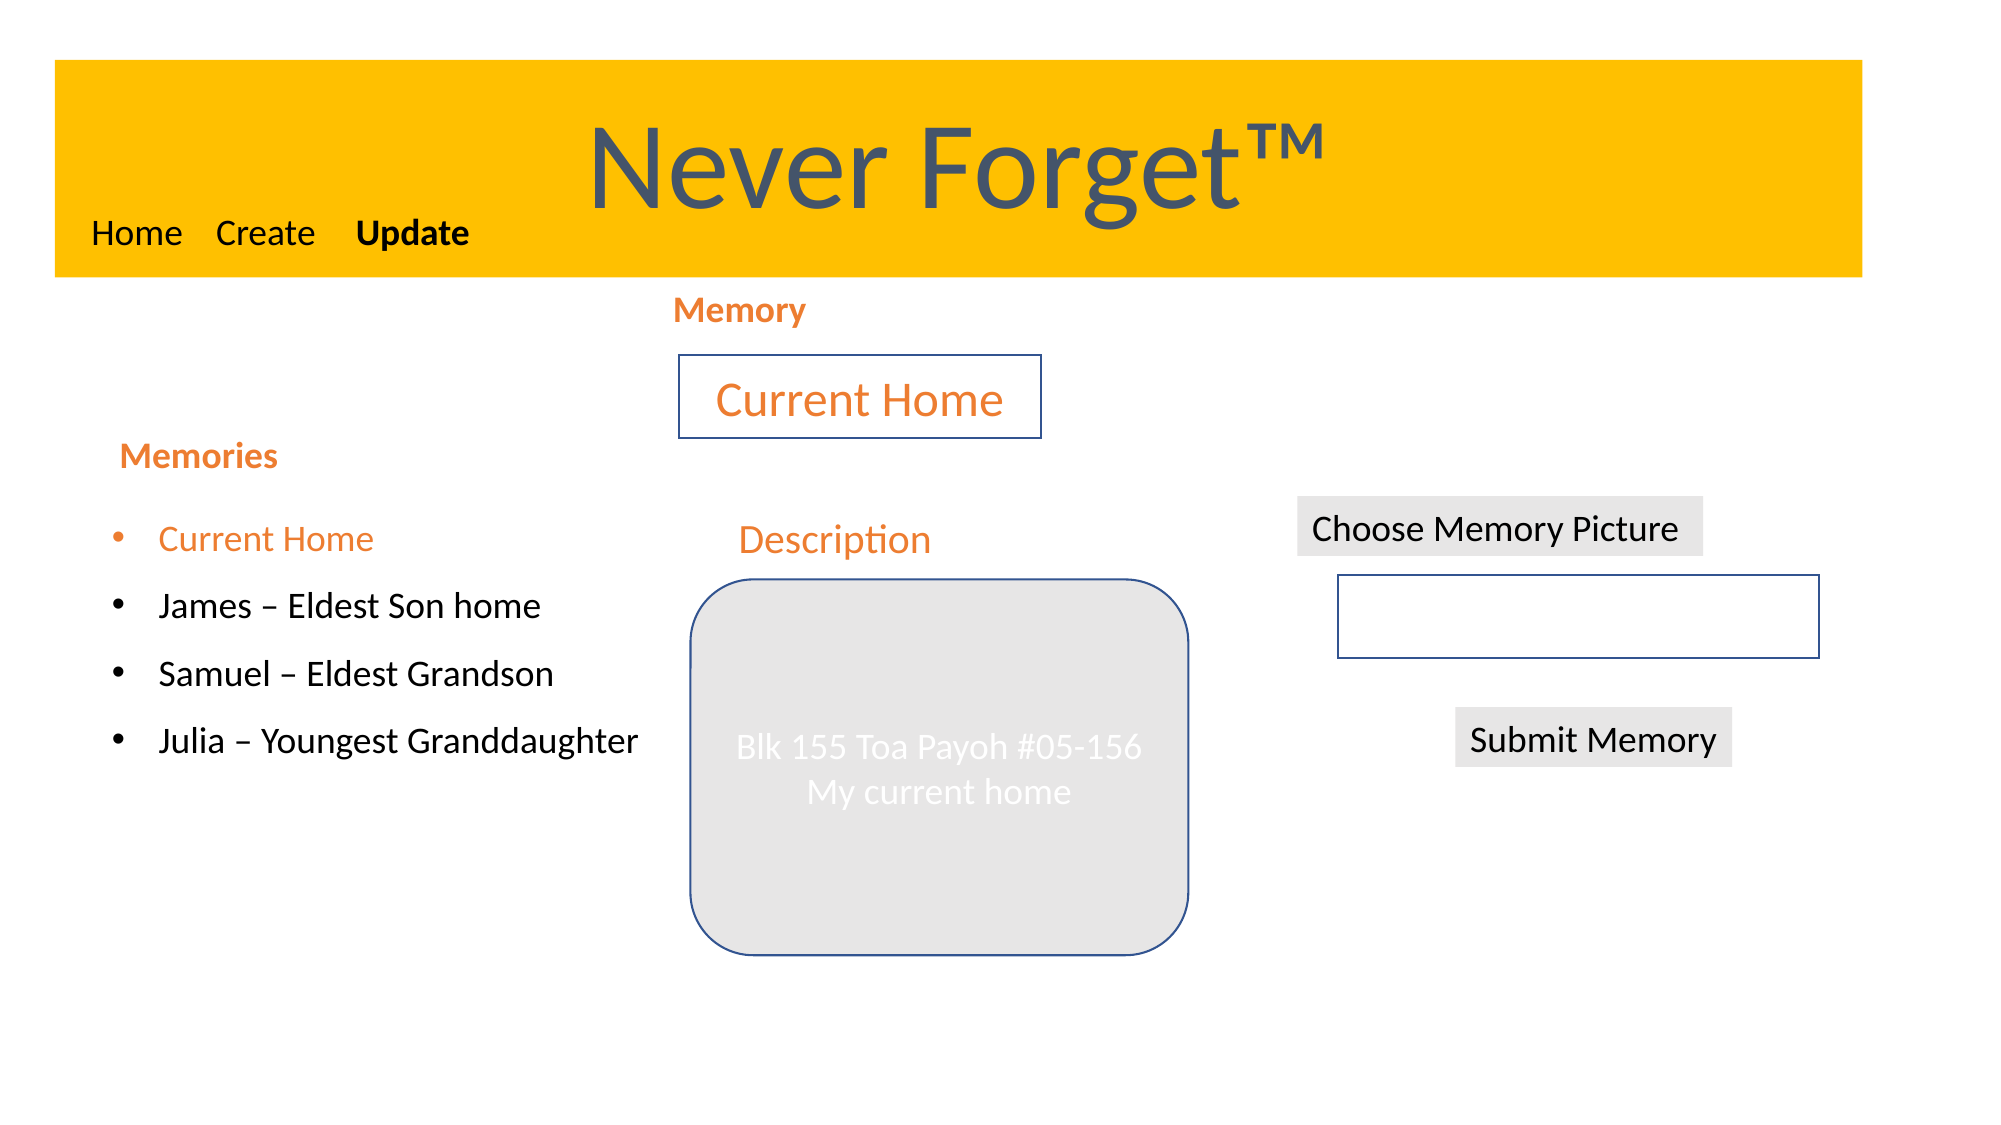

# Never Forget™
Home
Create
Update
Memory
Current Home
Memories
Description
Current Home
James – Eldest Son home
Samuel – Eldest Grandson
Julia – Youngest Granddaughter
Choose Memory Picture

Blk 155 Toa Payoh #05-156
My current home
Submit Memory